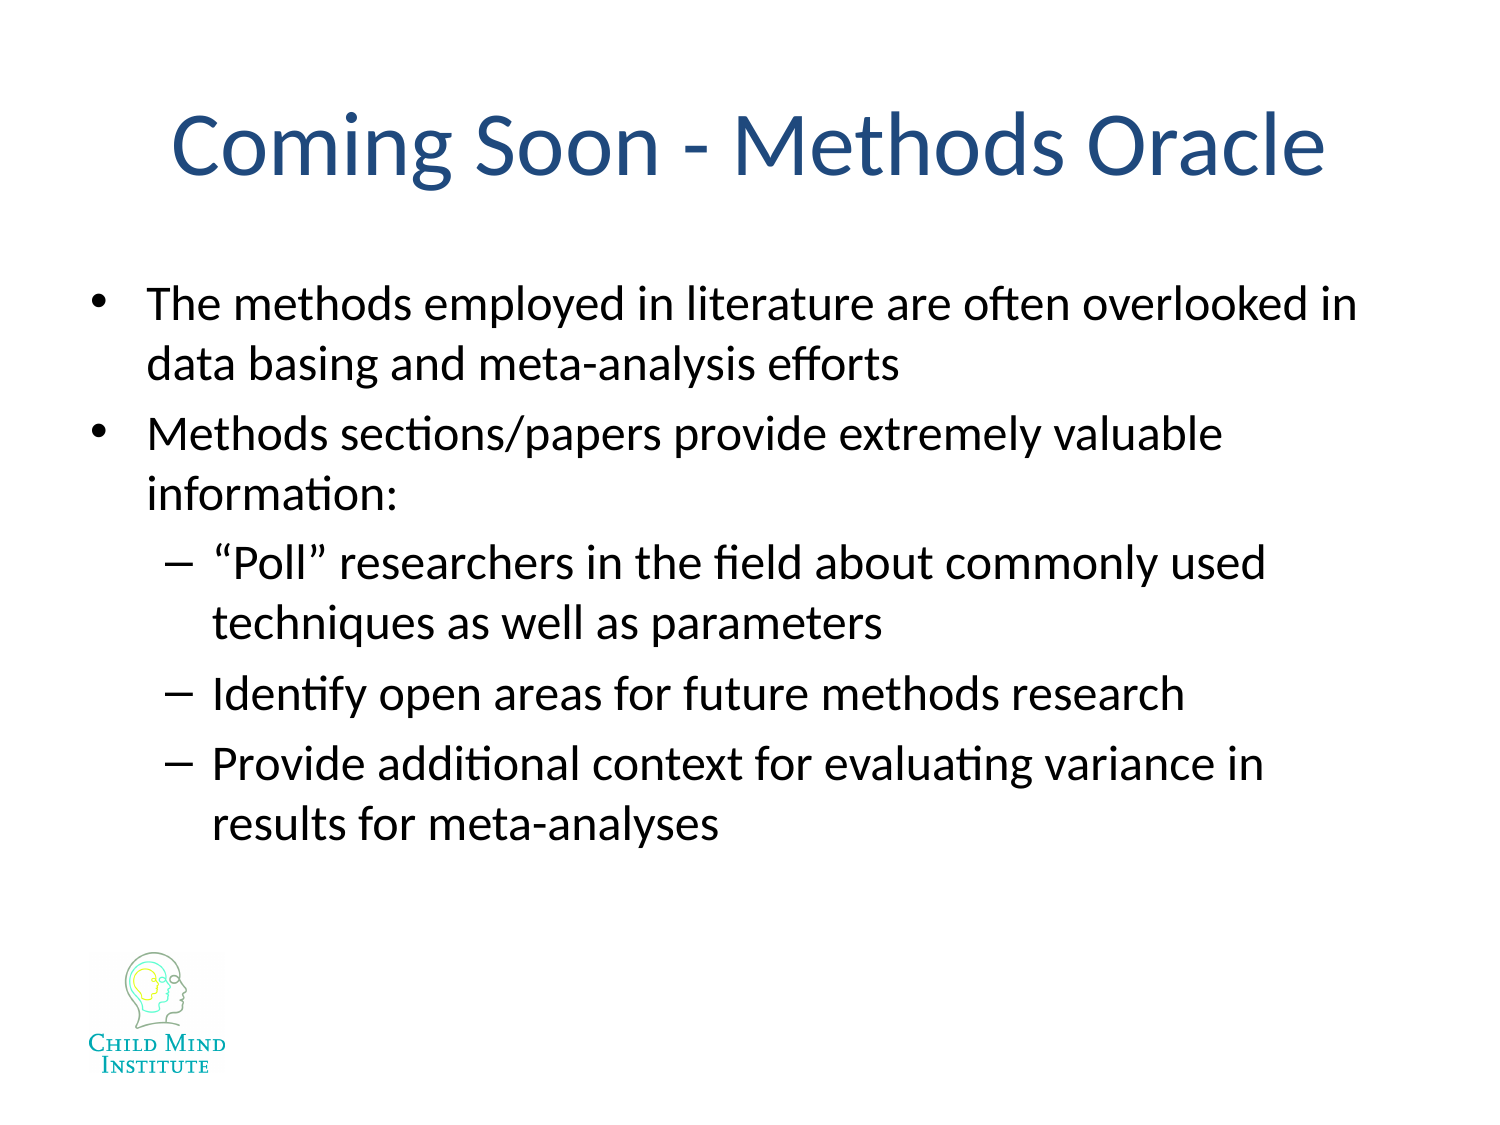

# Coming Soon - Methods Oracle
The methods employed in literature are often overlooked in data basing and meta-analysis efforts
Methods sections/papers provide extremely valuable information:
“Poll” researchers in the field about commonly used techniques as well as parameters
Identify open areas for future methods research
Provide additional context for evaluating variance in results for meta-analyses